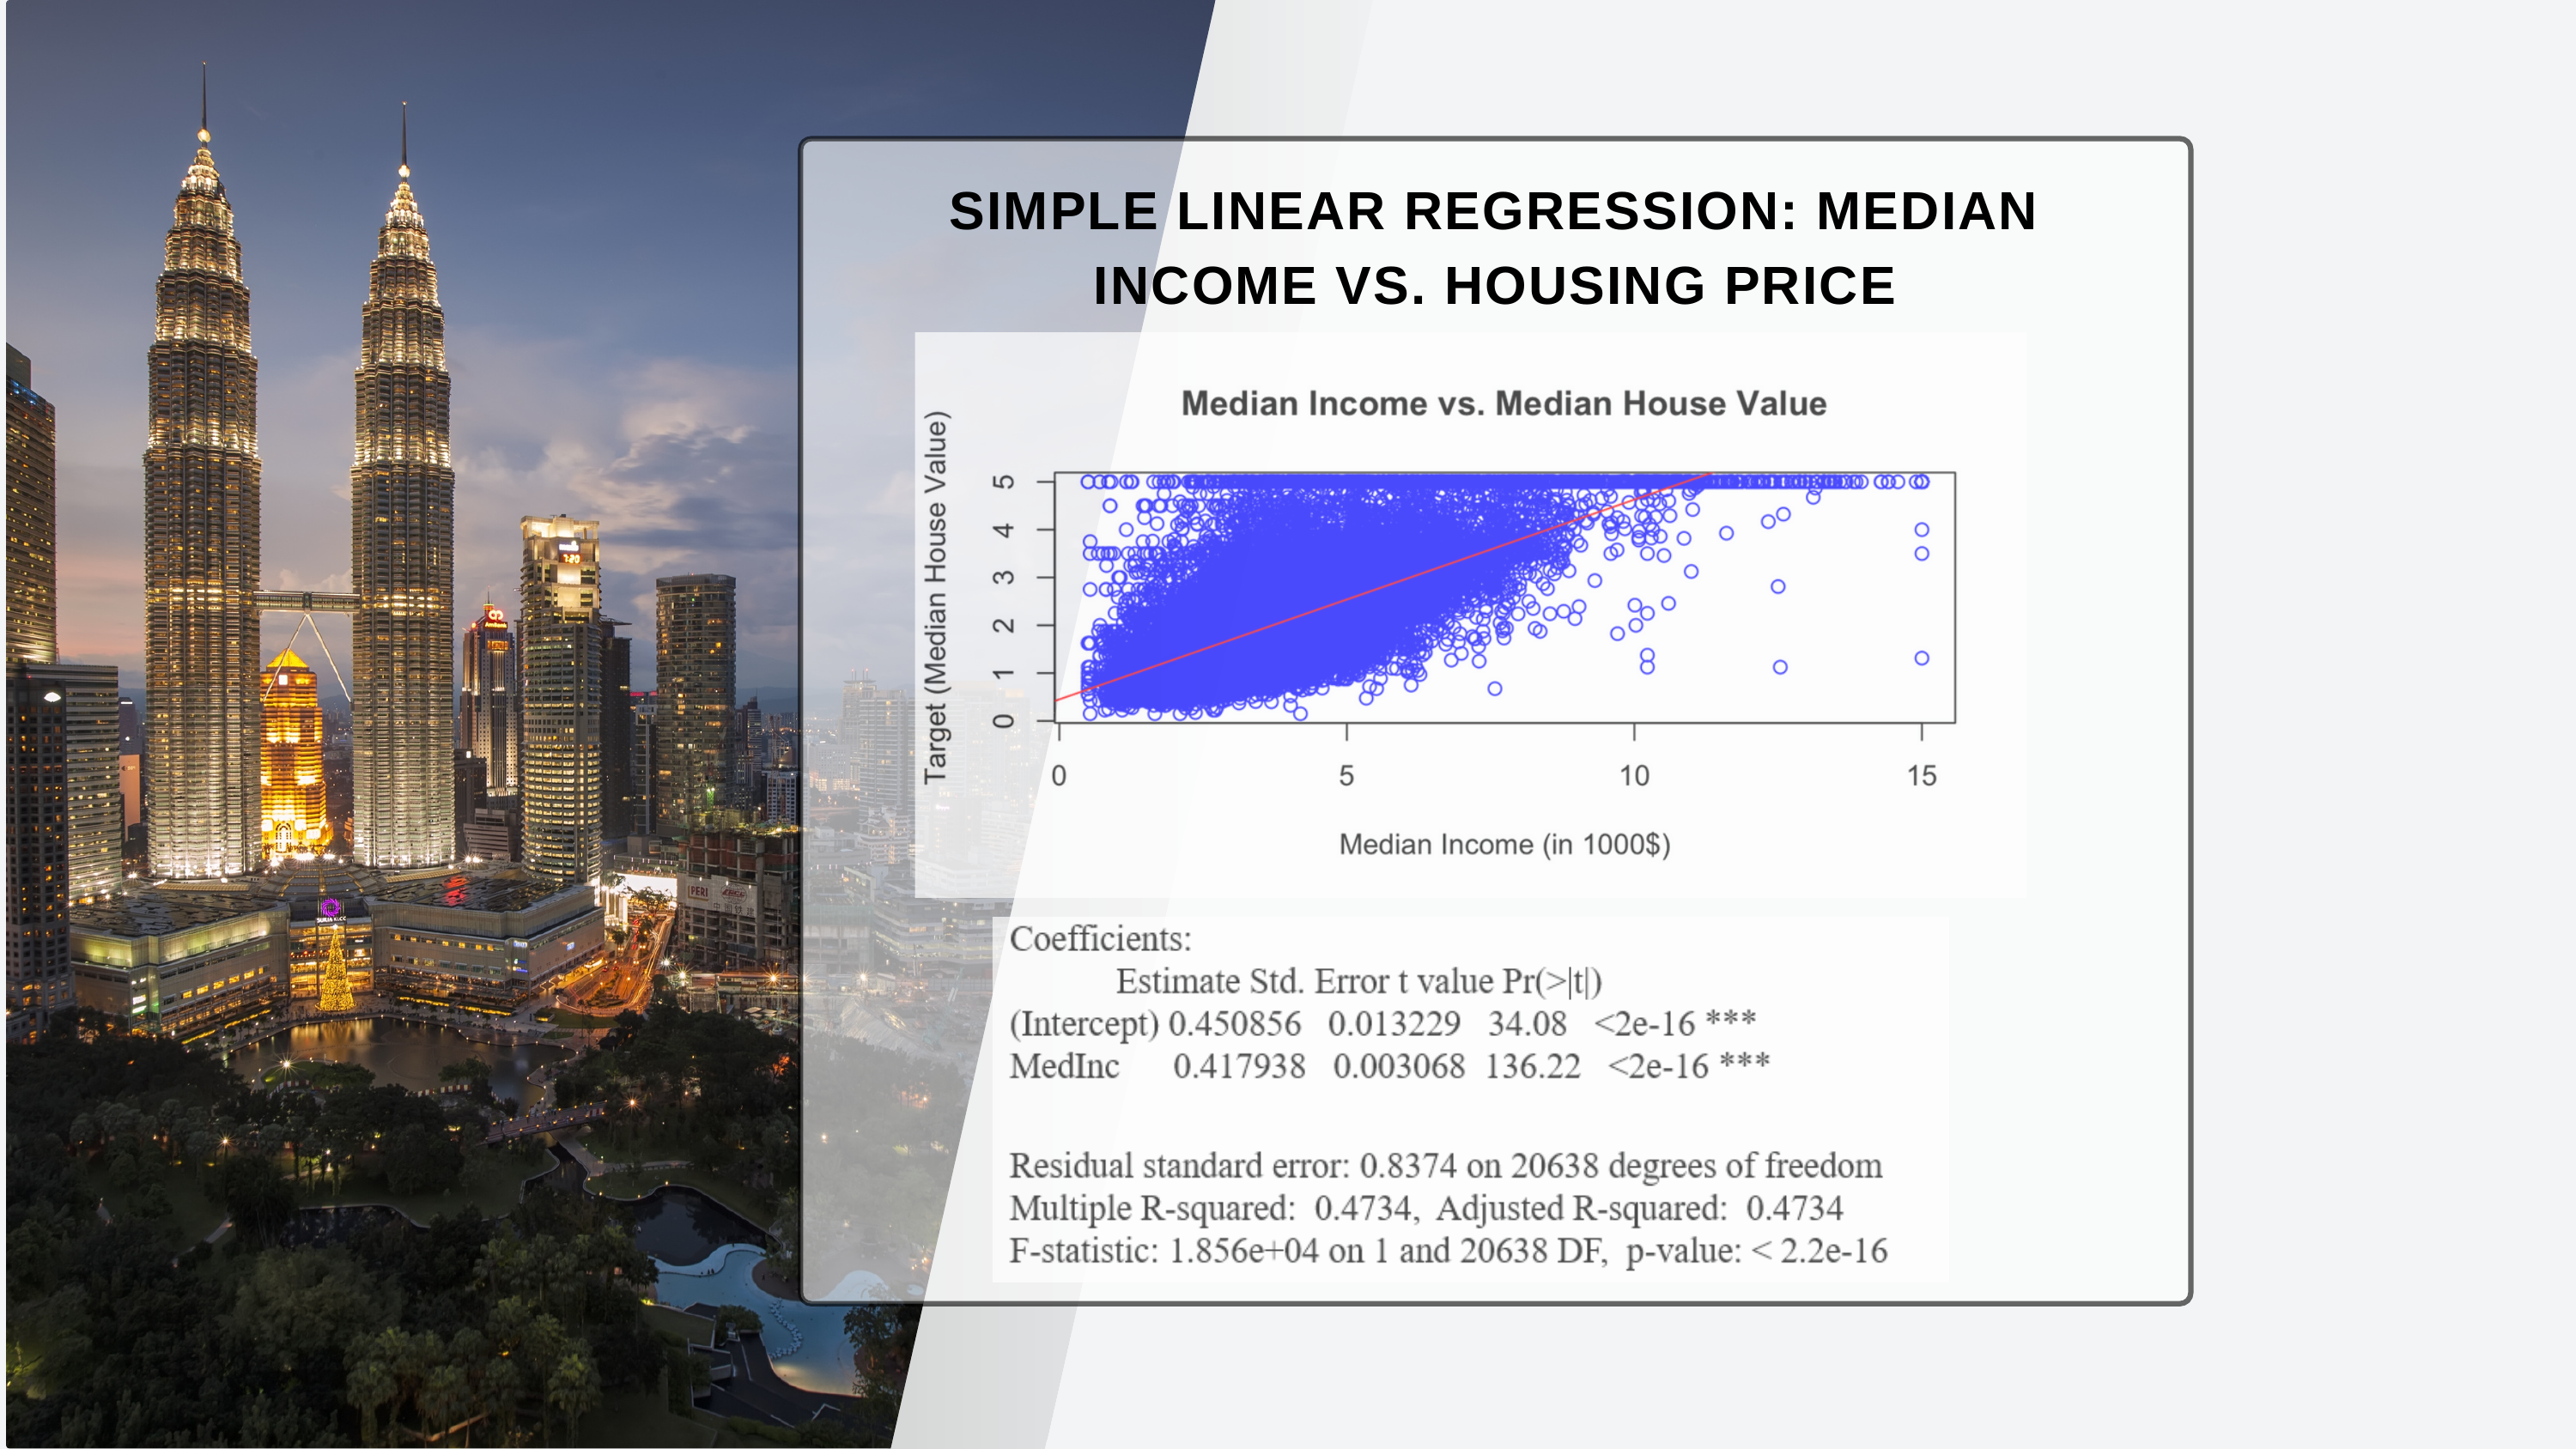

SIMPLE LINEAR REGRESSION: MEDIAN INCOME VS. HOUSING PRICE